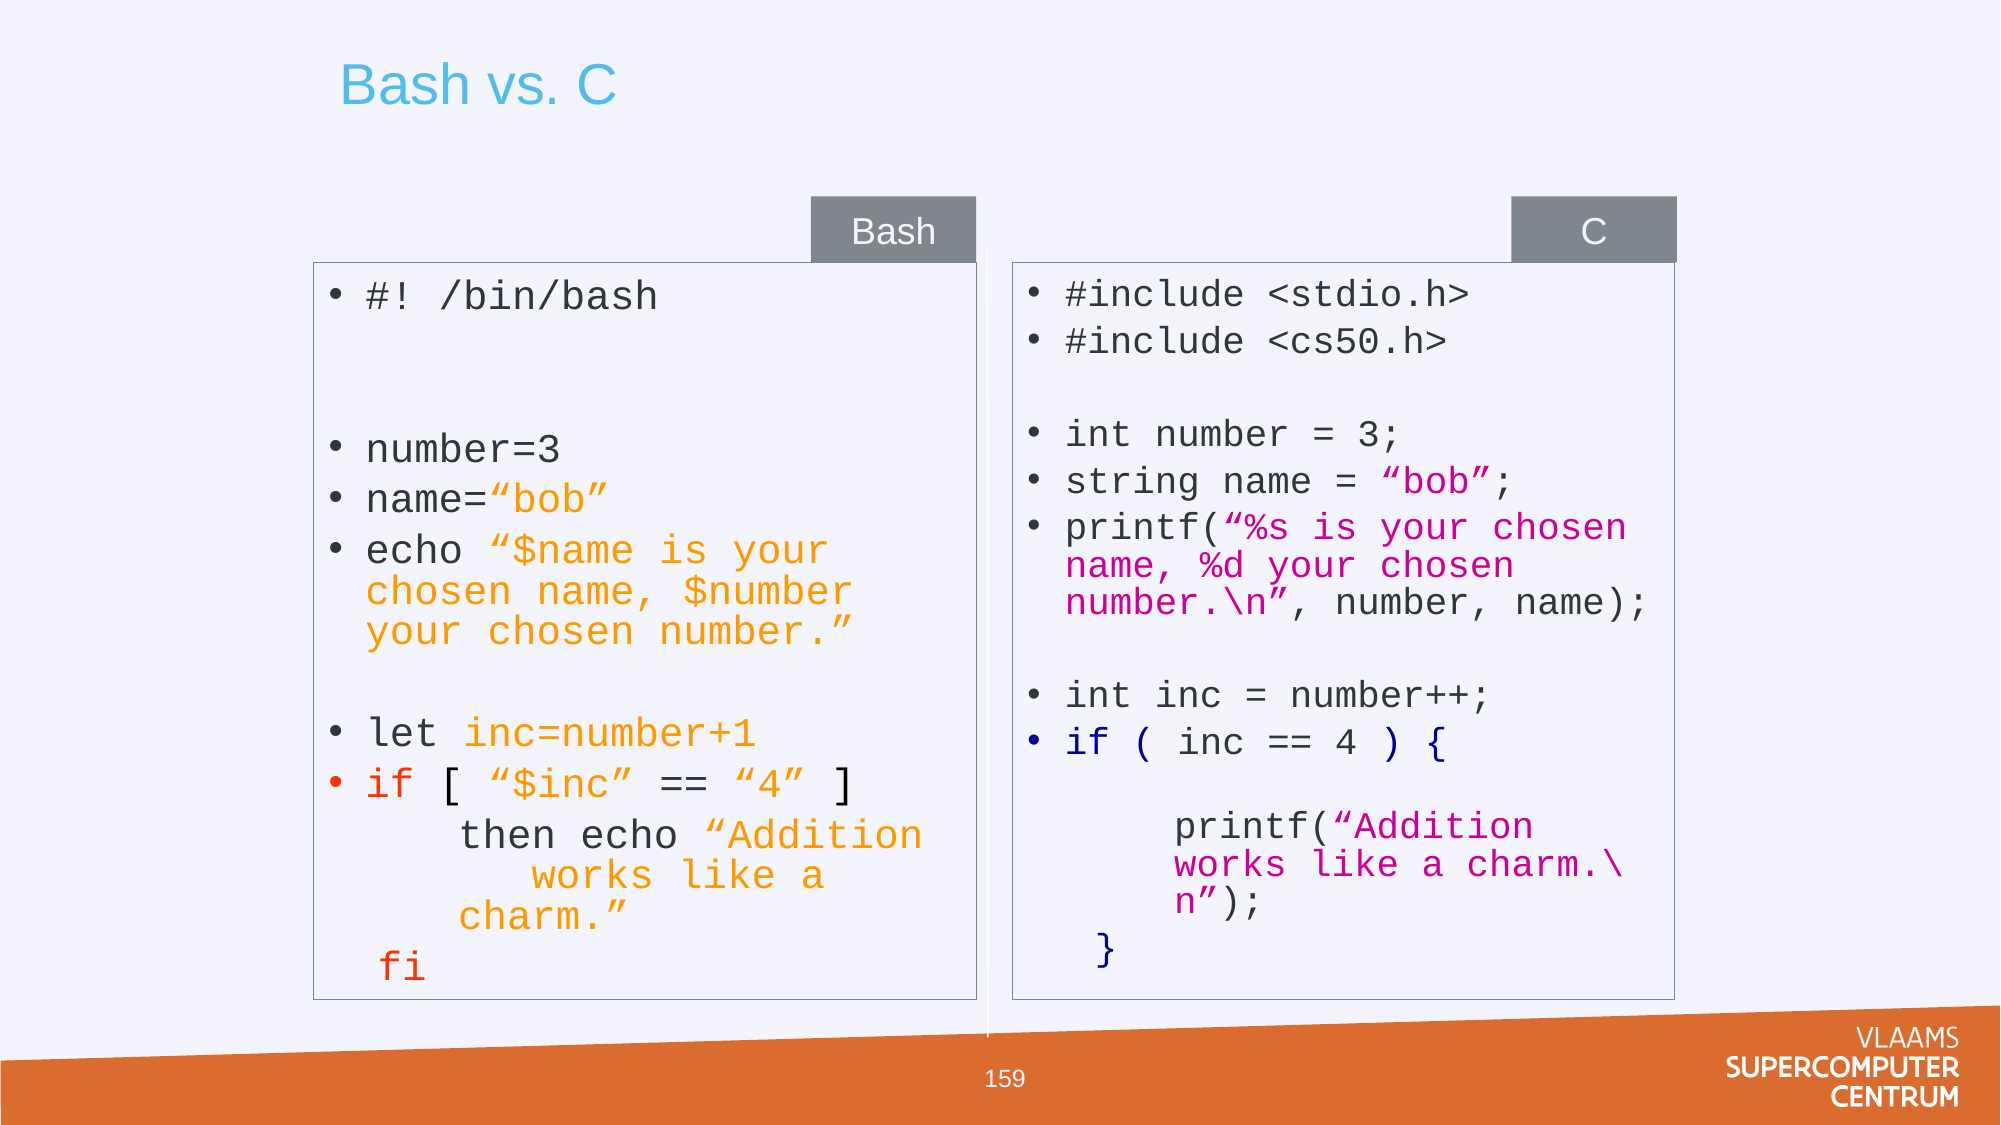

Bash vs. C
Bash
C

#! /bin/bash

number=3
name=“bob”
echo “$name is your chosen name, $number your chosen number.”

let inc=number+1
if [ “$inc” == “4” ]
	then echo “Addition     works like a charm.”
  fi
#include <stdio.h>
#include <cs50.h>

int number = 3;
string name = “bob”;
printf(“%s is your chosen name, %d your chosen number.\n”, number, name);

int inc = number++;
if ( inc == 4 ) {
	printf(“Addition works like a charm.\n”);
   }
159